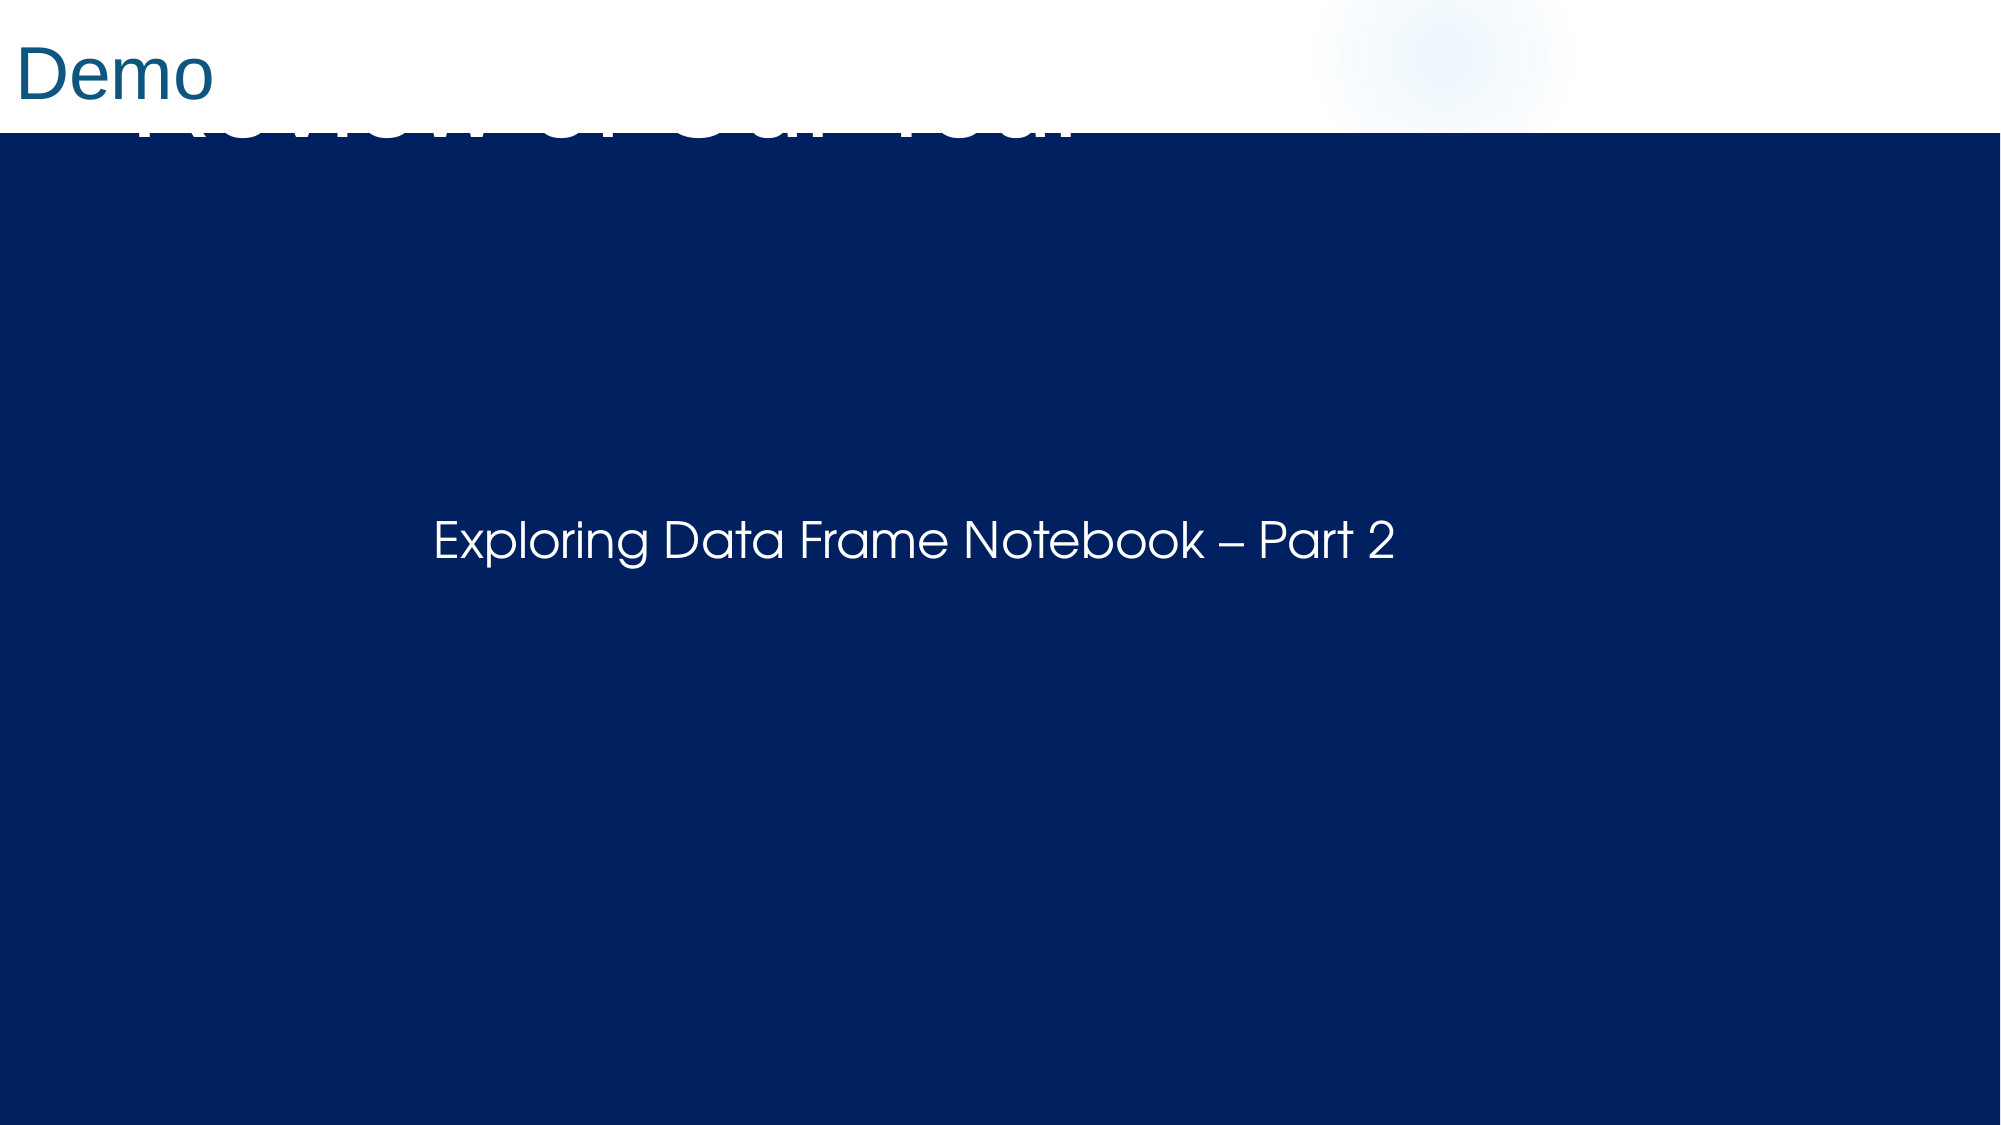

Demo
# Review of Our Tour
Exploring Data Frame Notebook – Part 2